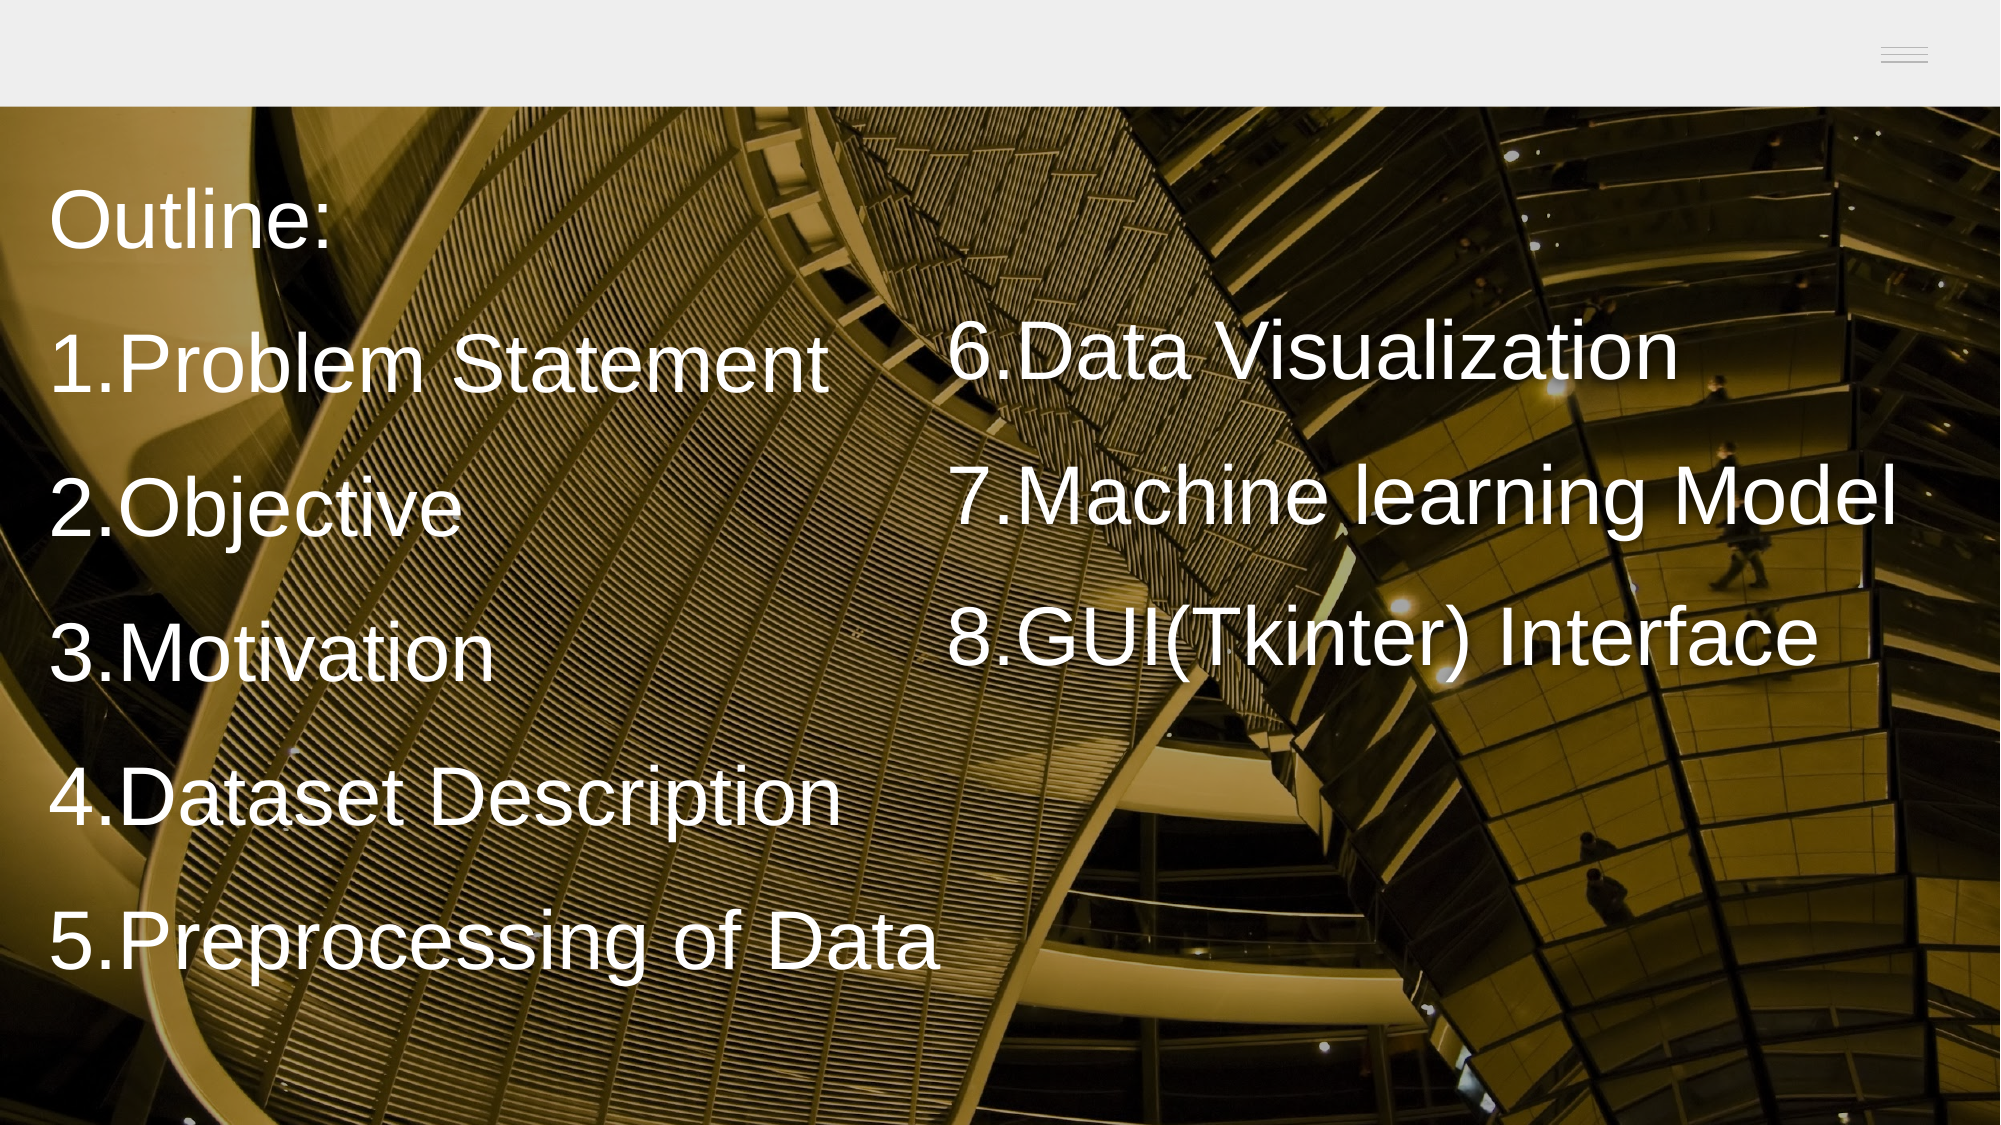

# Outline:
1.Problem Statement
2.Objective
3.Motivation
4.Dataset Description
5.Preprocessing of Data

6.Data Visualization
7.Machine learning Model

8.GUI(Tkinter) Interface